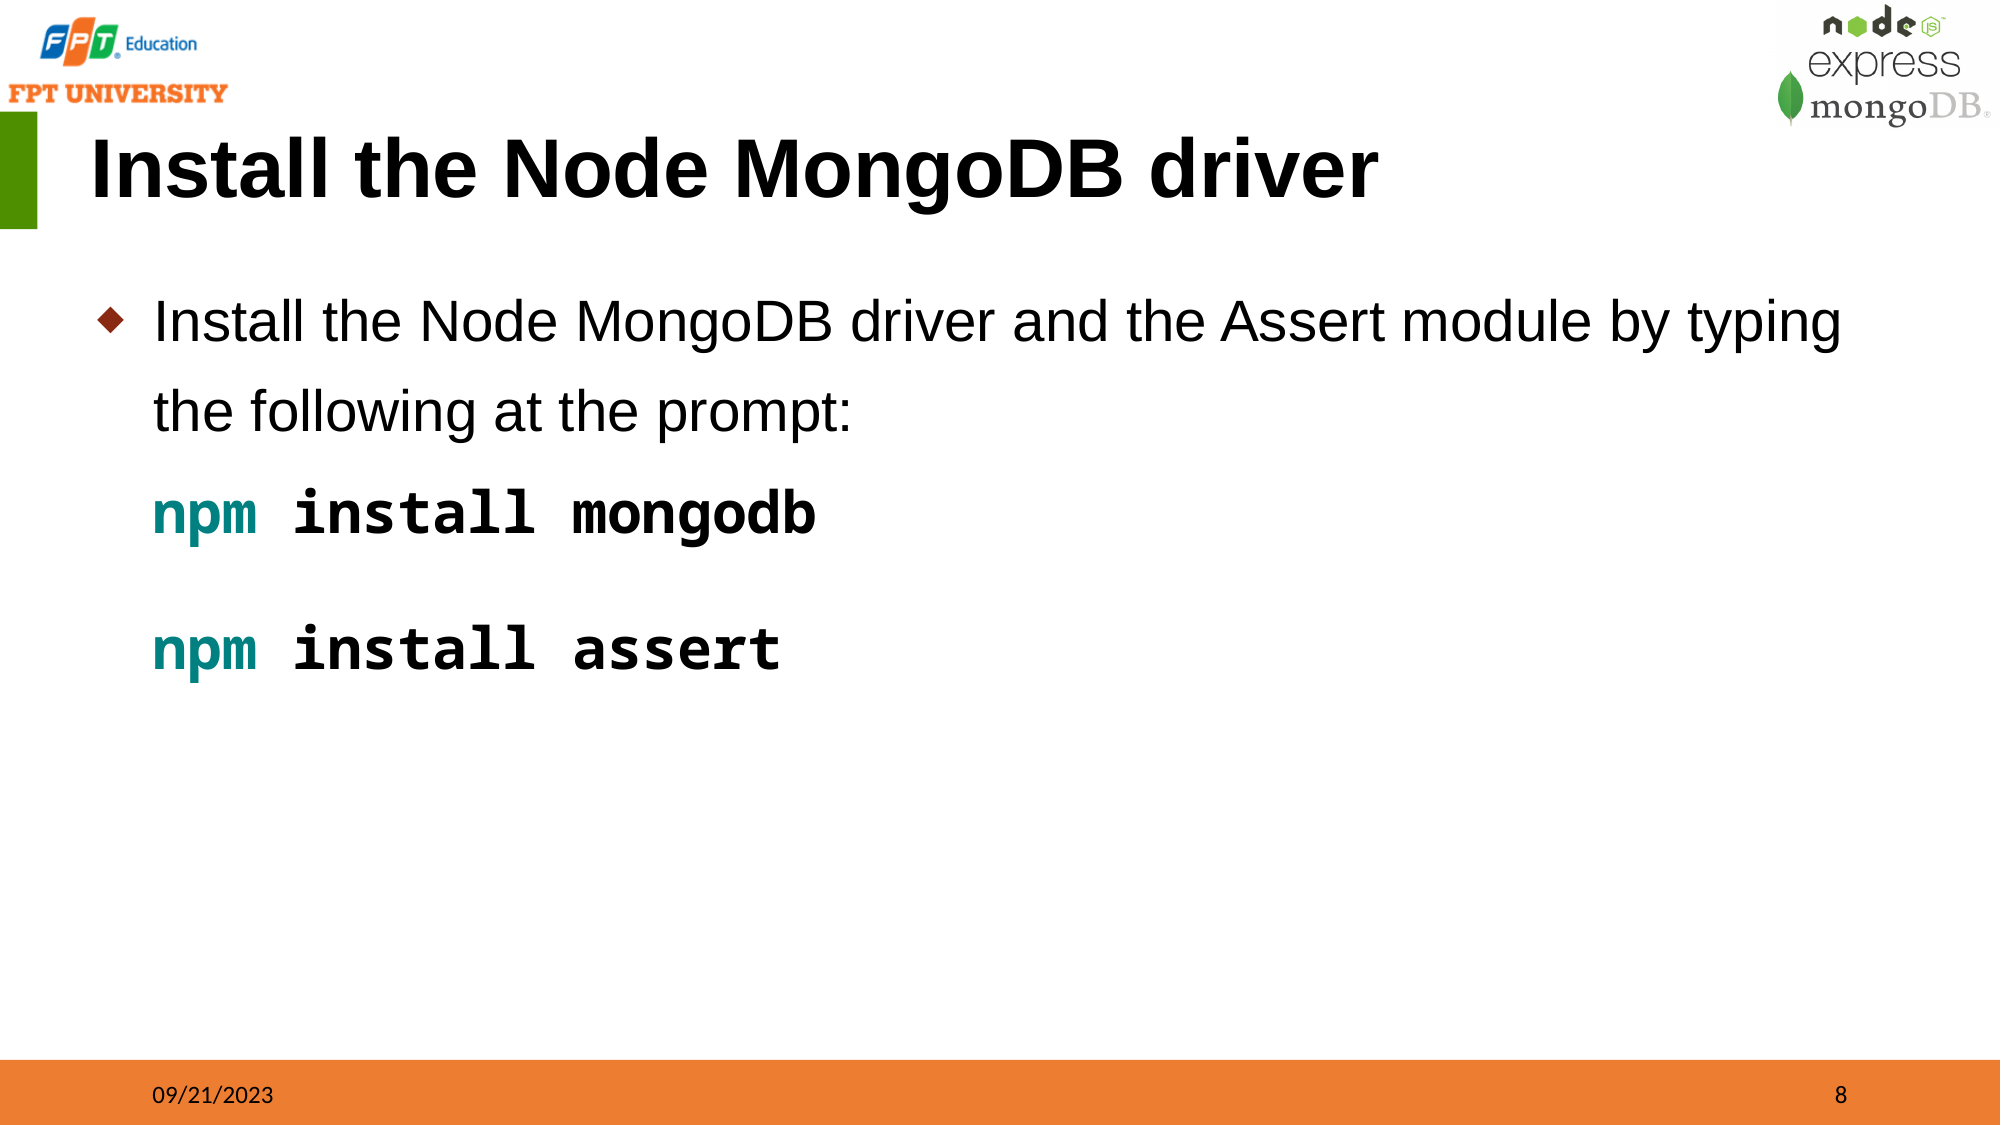

# Install the Node MongoDB driver
Install the Node MongoDB driver and the Assert module by typing the following at the prompt:
npm install mongodb
npm install assert
09/21/2023
8